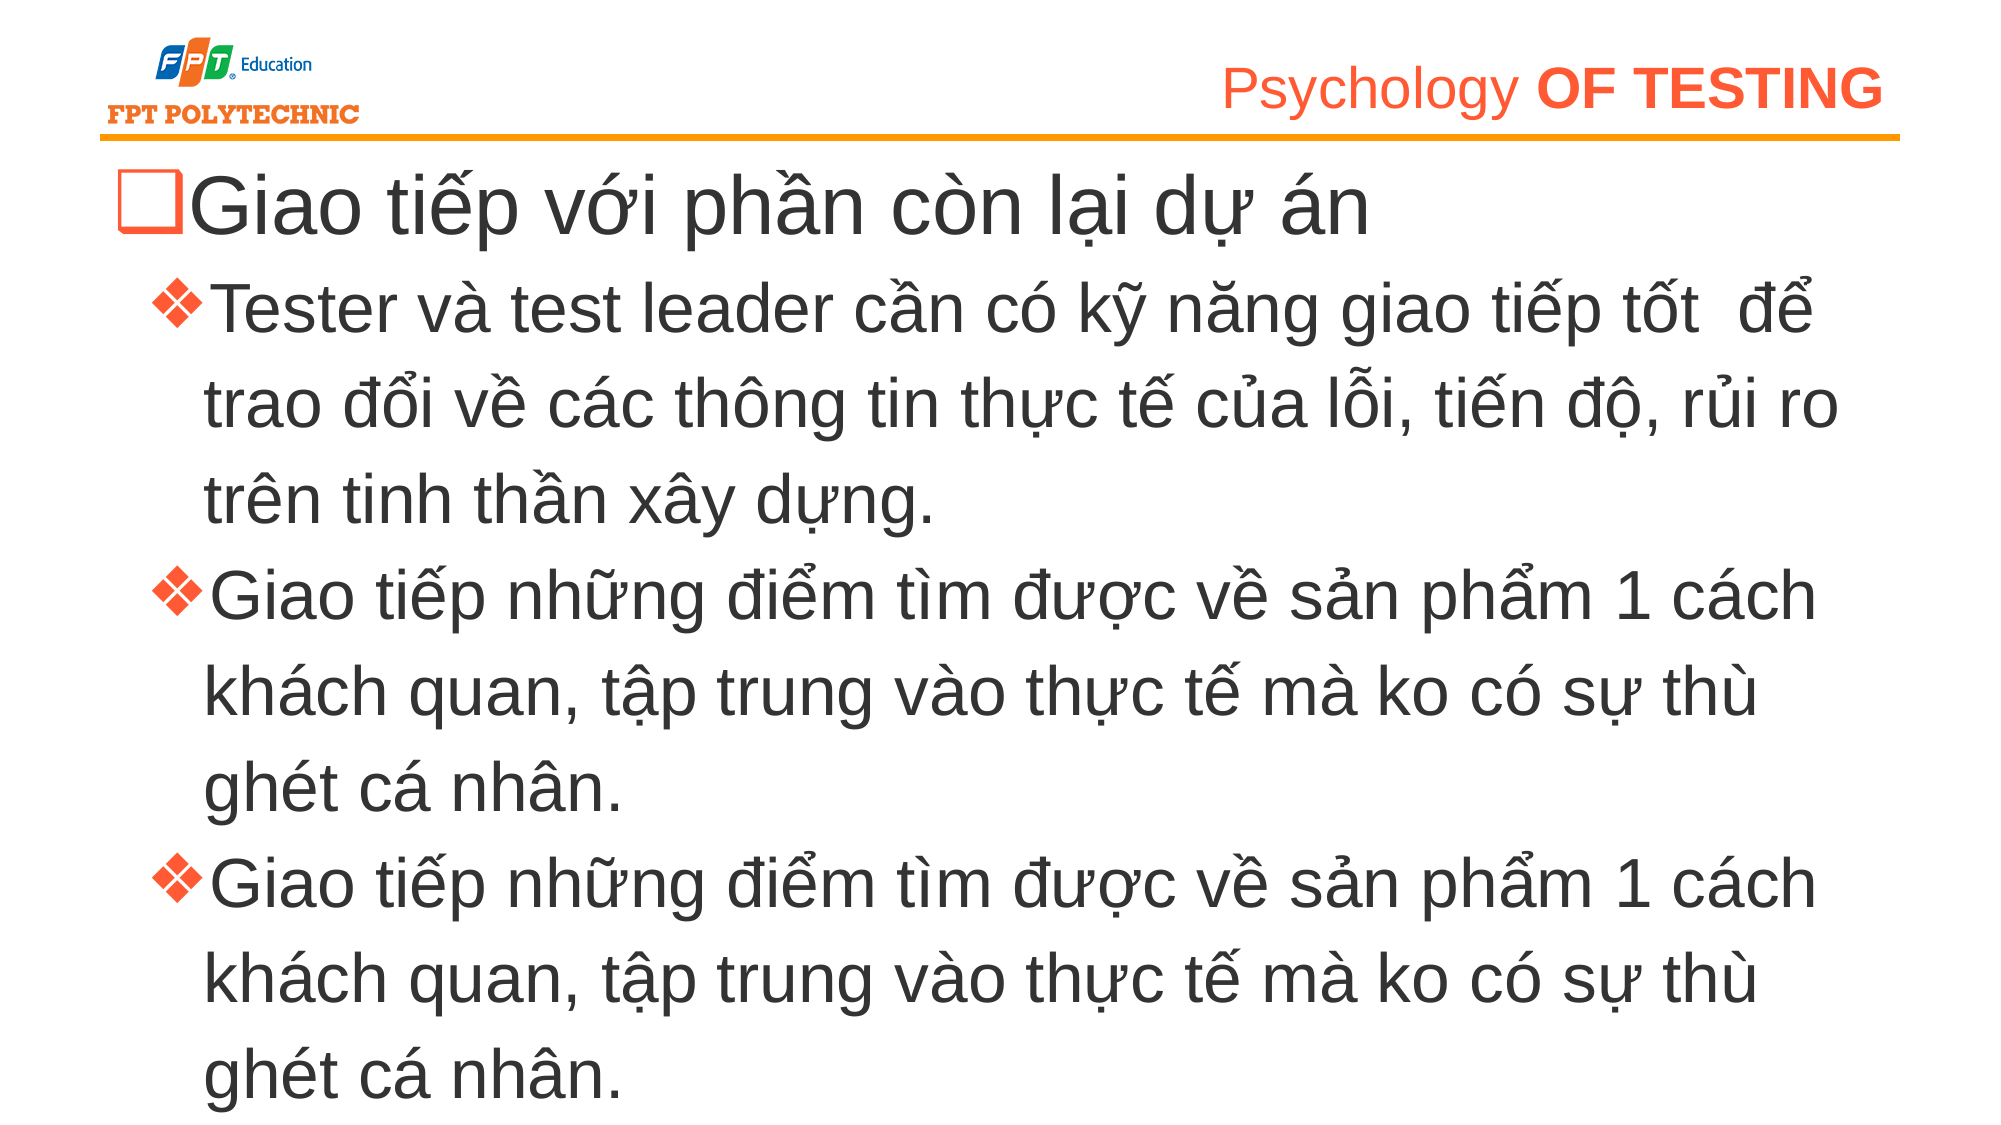

# Psychology of testing
Giao tiếp với phần còn lại dự án
Tester và test leader cần có kỹ năng giao tiếp tốt  để trao đổi về các thông tin thực tế của lỗi, tiến độ, rủi ro trên tinh thần xây dựng.
Giao tiếp những điểm tìm được về sản phẩm 1 cách khách quan, tập trung vào thực tế mà ko có sự thù ghét cá nhân.
Giao tiếp những điểm tìm được về sản phẩm 1 cách khách quan, tập trung vào thực tế mà ko có sự thù ghét cá nhân.